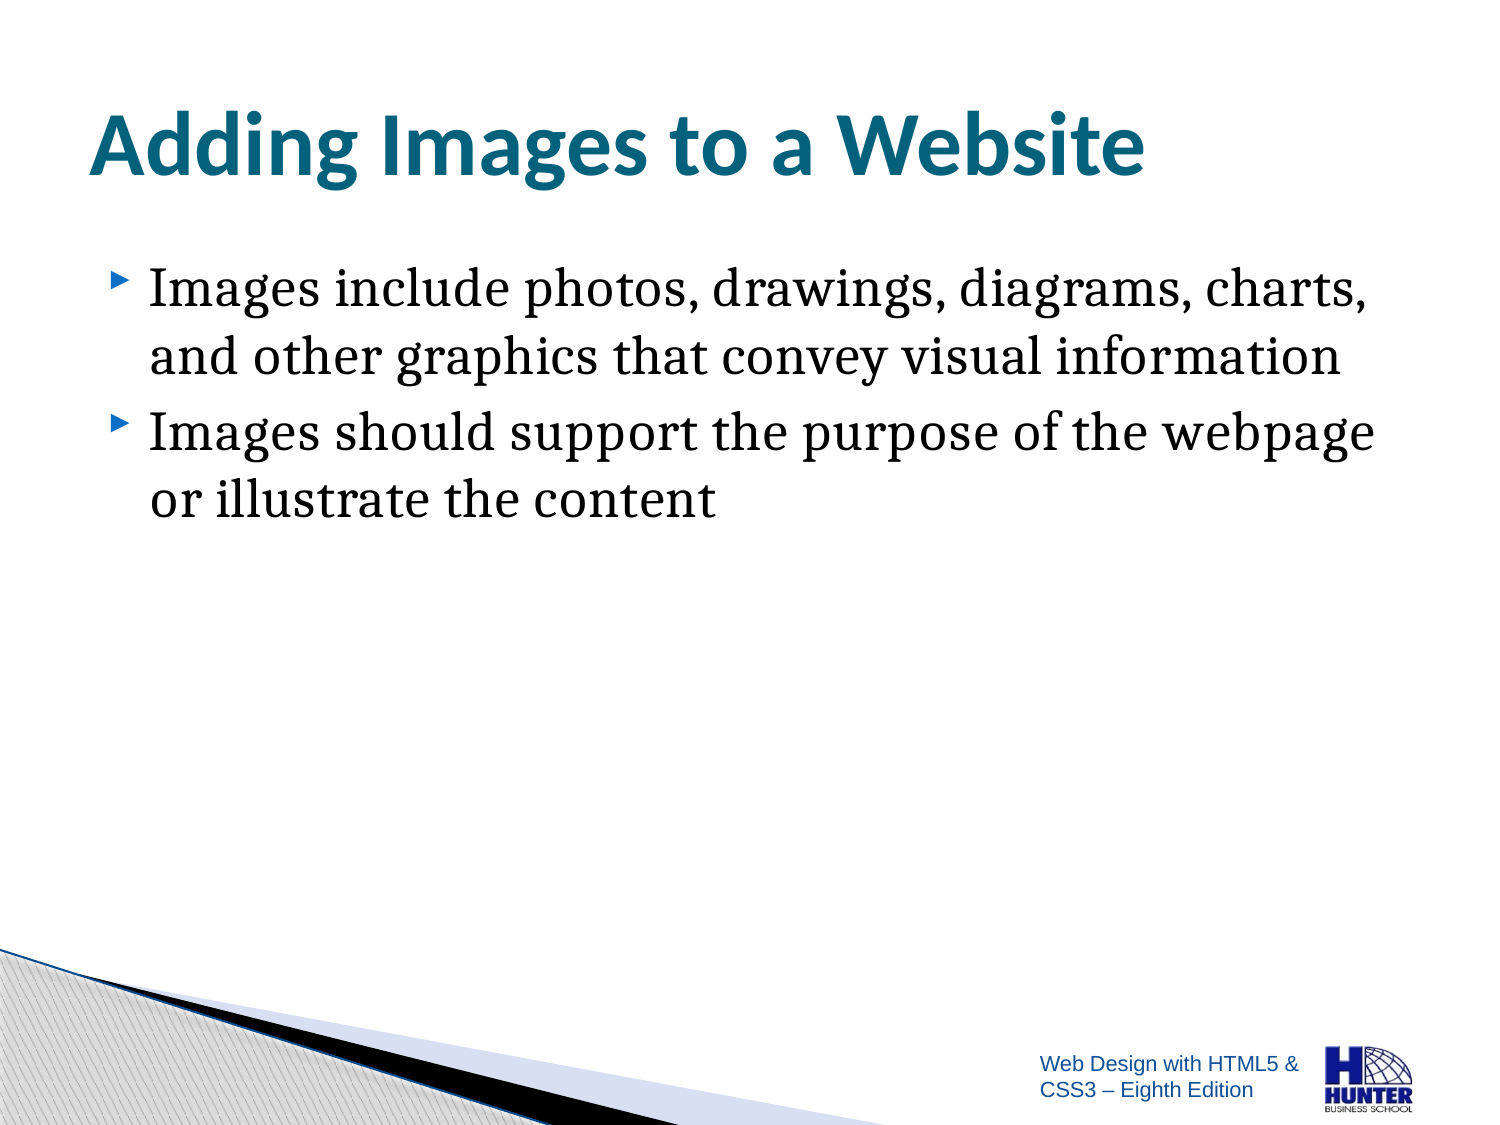

# Adding Images to a Website
Images include photos, drawings, diagrams, charts, and other graphics that convey visual information
Images should support the purpose of the webpage or illustrate the content